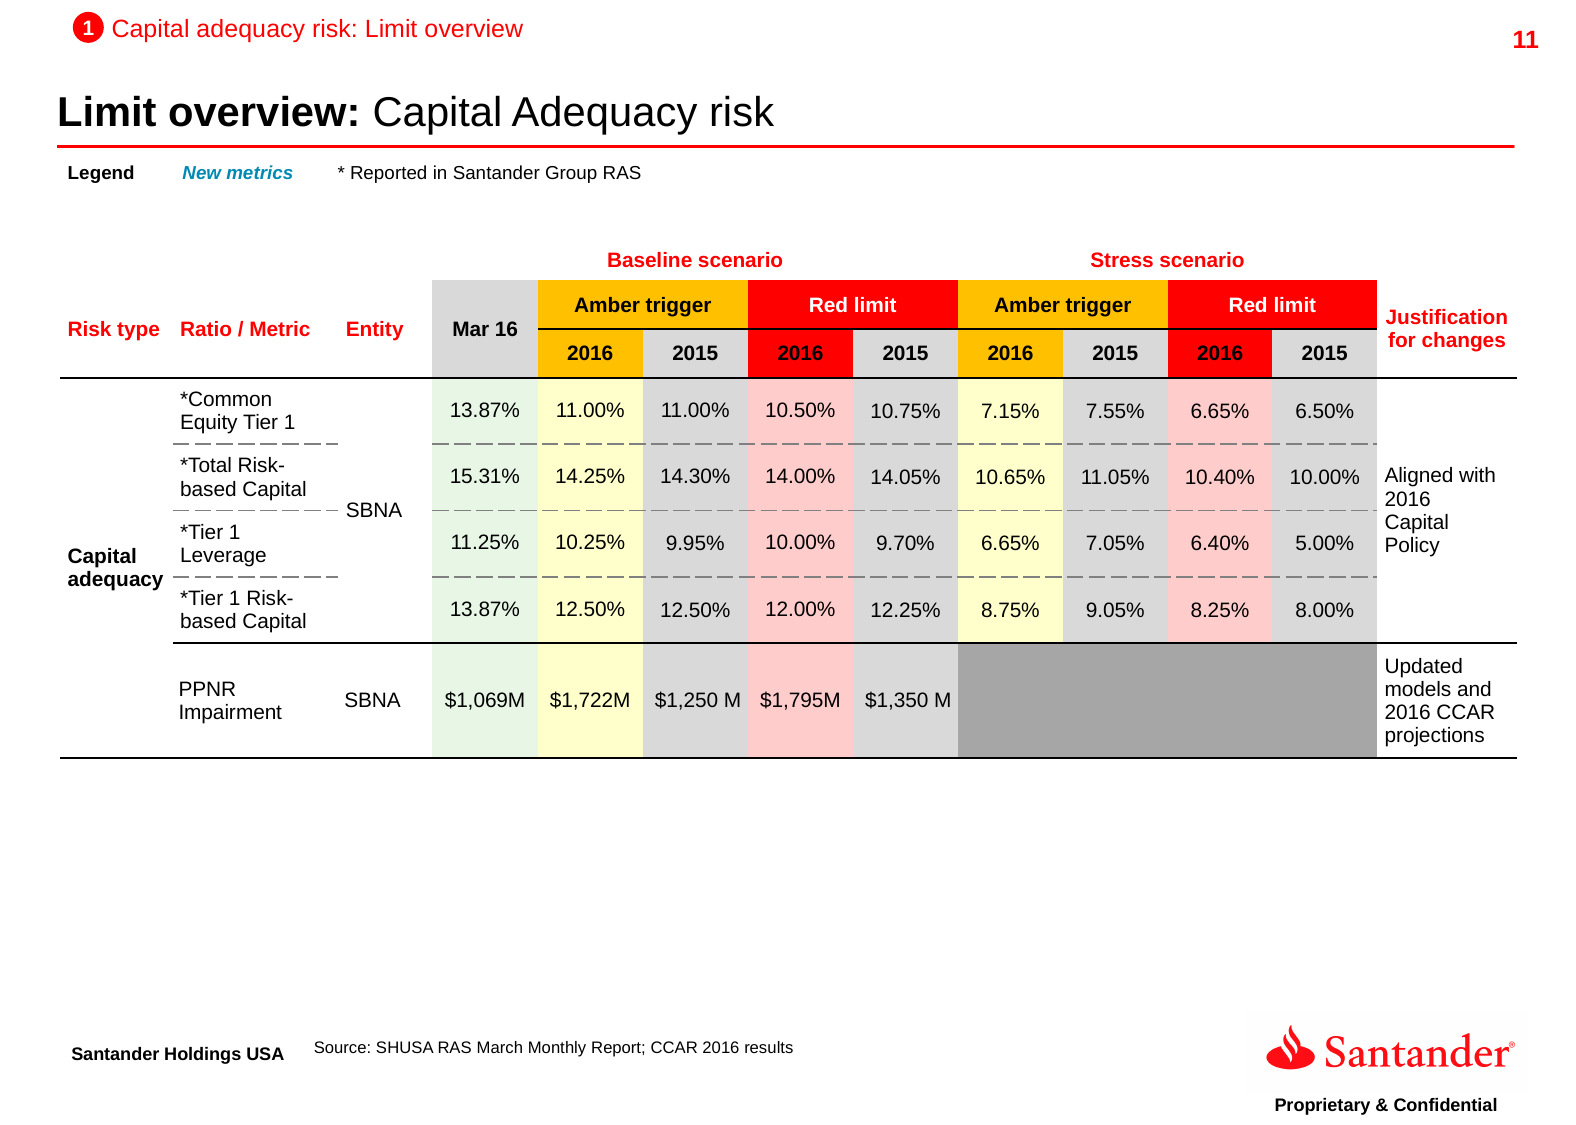

1
Capital adequacy risk: Limit overview
Limit overview: Capital Adequacy risk
Legend
New metrics
* Reported in Santander Group RAS
|  |  |  | Baseline scenario |  |  |  |  | Stress scenario |  |  |  |  |
| --- | --- | --- | --- | --- | --- | --- | --- | --- | --- | --- | --- | --- |
| Risk type | Ratio / Metric | Entity | Mar 16 | Amber trigger |  | Red limit |  | Amber trigger |  | Red limit |  | Justification for changes |
|  |  |  |  | 2016 | 2015 | 2016 | 2015 | 2016 | 2015 | 2016 | 2015 |  |
| Capital adequacy | \*Common Equity Tier 1 | SBNA | 13.87% | 11.00% | 11.00% | 10.50% | 10.75% | 7.15% | 7.55% | 6.65% | 6.50% | Aligned with 2016 Capital Policy |
|  | \*Total Risk-based Capital |  | 15.31% | 14.25% | 14.30% | 14.00% | 14.05% | 10.65% | 11.05% | 10.40% | 10.00% |  |
|  | \*Tier 1 Leverage |  | 11.25% | 10.25% | 9.95% | 10.00% | 9.70% | 6.65% | 7.05% | 6.40% | 5.00% |  |
|  | \*Tier 1 Risk-based Capital |  | 13.87% | 12.50% | 12.50% | 12.00% | 12.25% | 8.75% | 9.05% | 8.25% | 8.00% |  |
|  | PPNR Impairment | SBNA | $1,069M | $1,722M | $1,250 M | $1,795M | $1,350 M |  |  |  |  | Updated models and 2016 CCAR projections |
Source: SHUSA RAS March Monthly Report; CCAR 2016 results